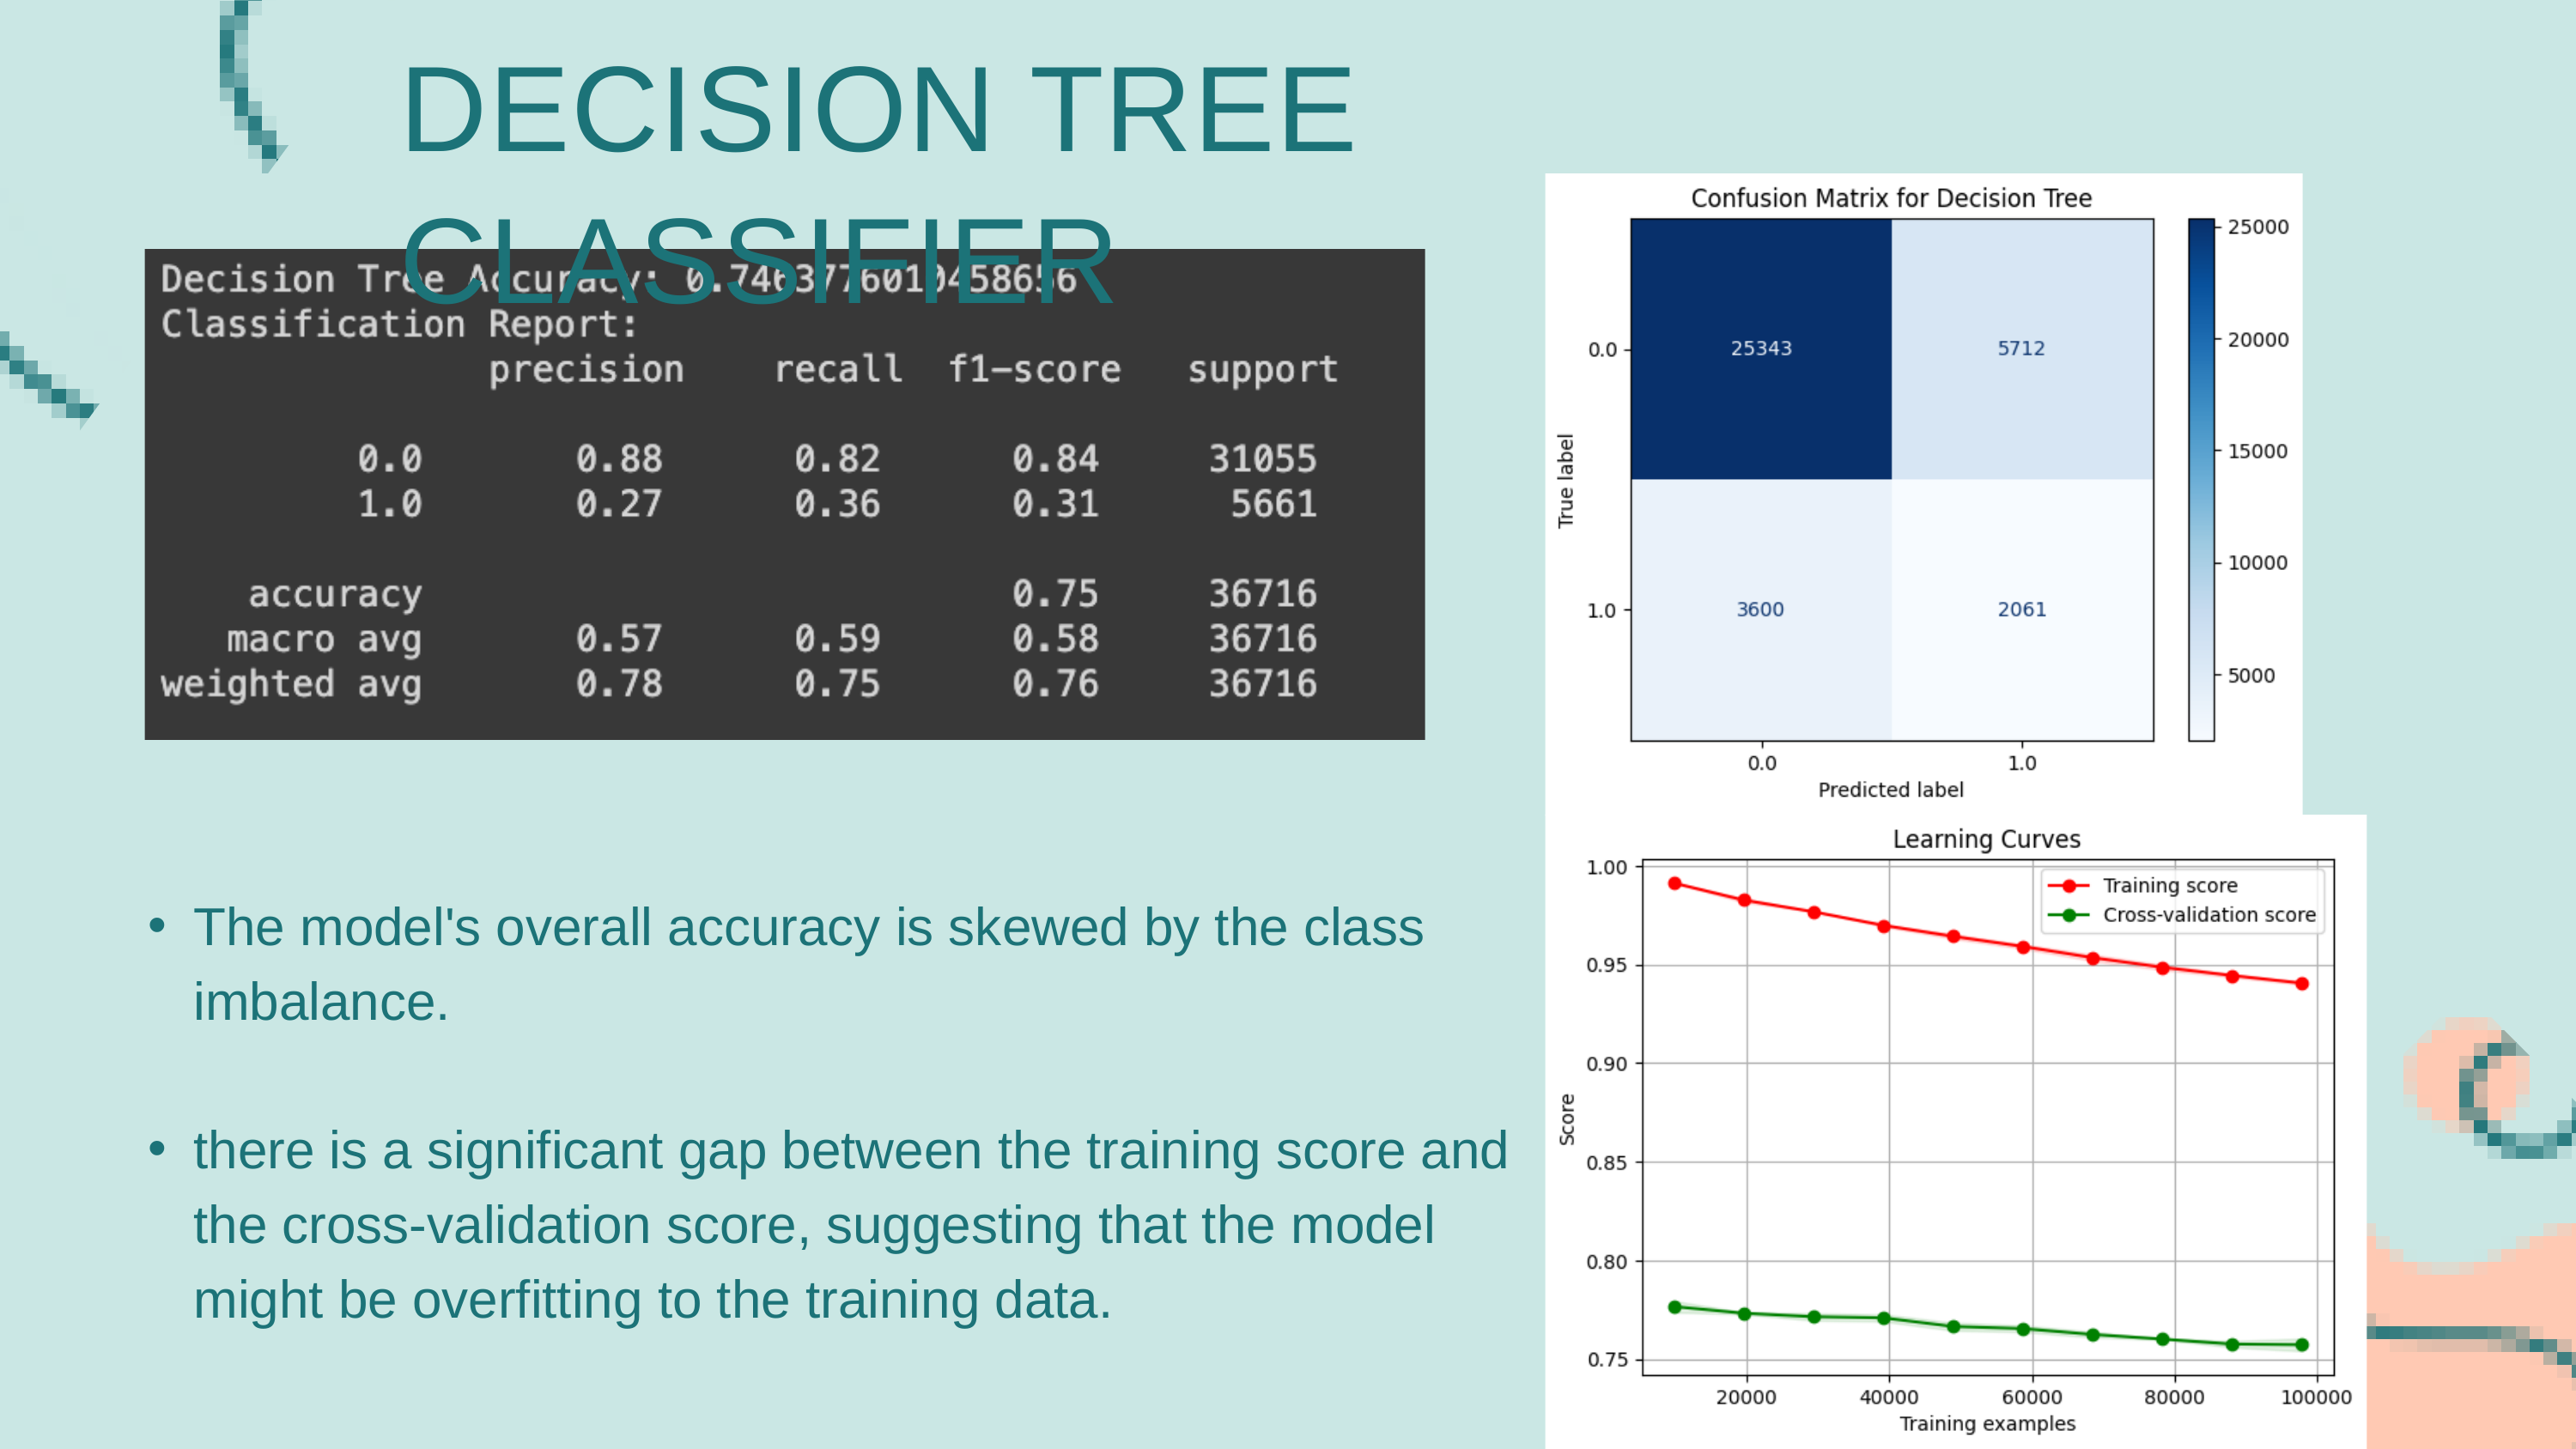

DECISION TREE CLASSIFIER

The model's overall accuracy is skewed by the class imbalance.

there is a significant gap between the training score and the cross-validation score, suggesting that the model might be overfitting to the training data.